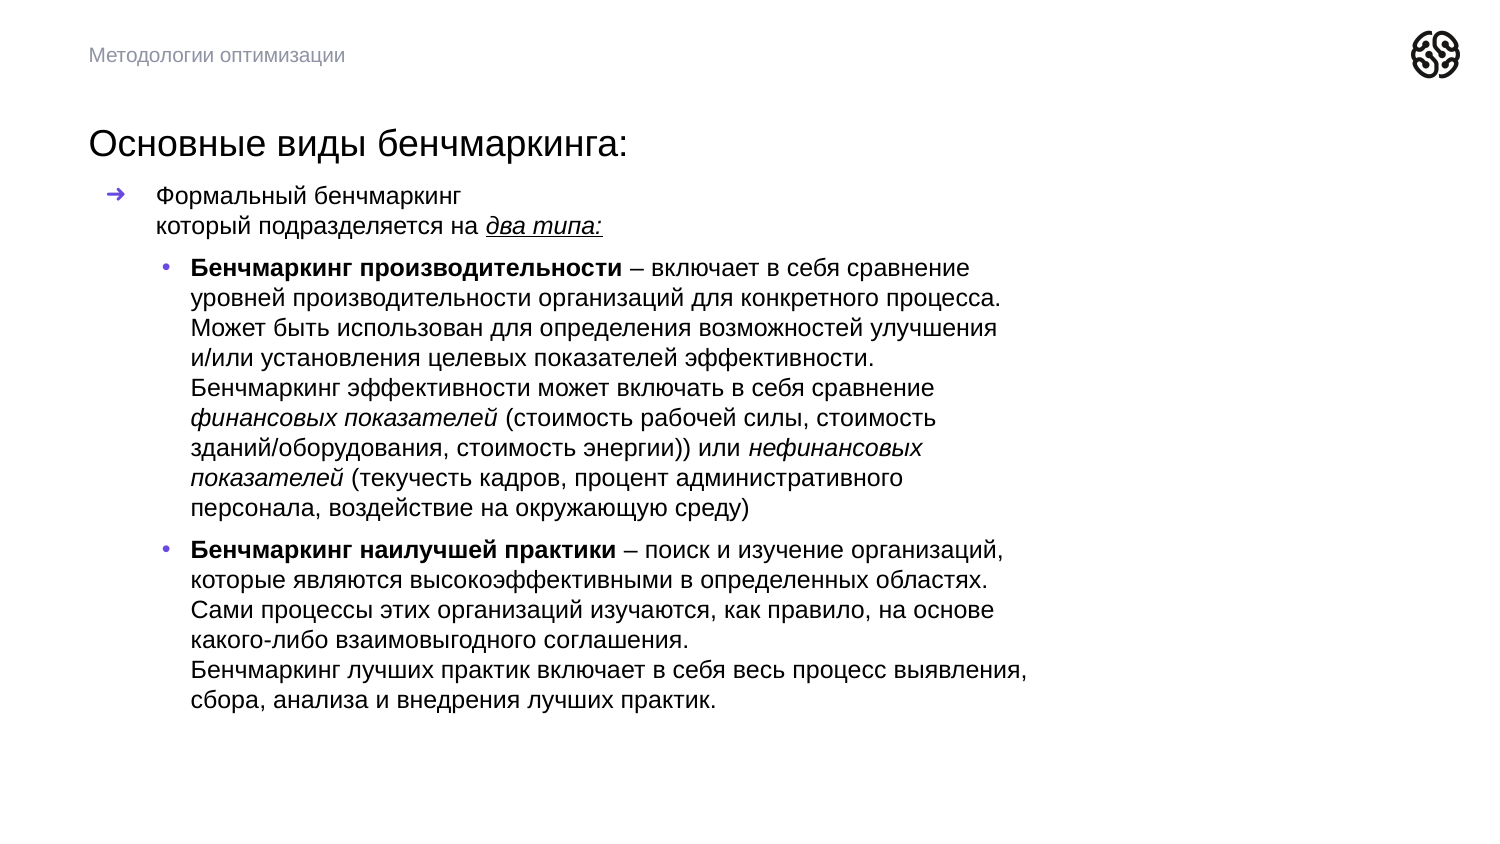

Методологии оптимизации
Основные виды бенчмаркинга:
Формальный бенчмаркинг
который подразделяется на два типа:
Бенчмаркинг производительности – включает в себя сравнение уровней производительности организаций для конкретного процесса. Может быть использован для определения возможностей улучшения и/или установления целевых показателей эффективности.
Бенчмаркинг эффективности может включать в себя сравнение финансовых показателей (стоимость рабочей силы, стоимость зданий/оборудования, стоимость энергии)) или нефинансовых показателей (текучесть кадров, процент административного персонала, воздействие на окружающую среду)
Бенчмаркинг наилучшей практики – поиск и изучение организаций, которые являются высокоэффективными в определенных областях. Сами процессы этих организаций изучаются, как правило, на основе какого-либо взаимовыгодного соглашения.
Бенчмаркинг лучших практик включает в себя весь процесс выявления, сбора, анализа и внедрения лучших практик.